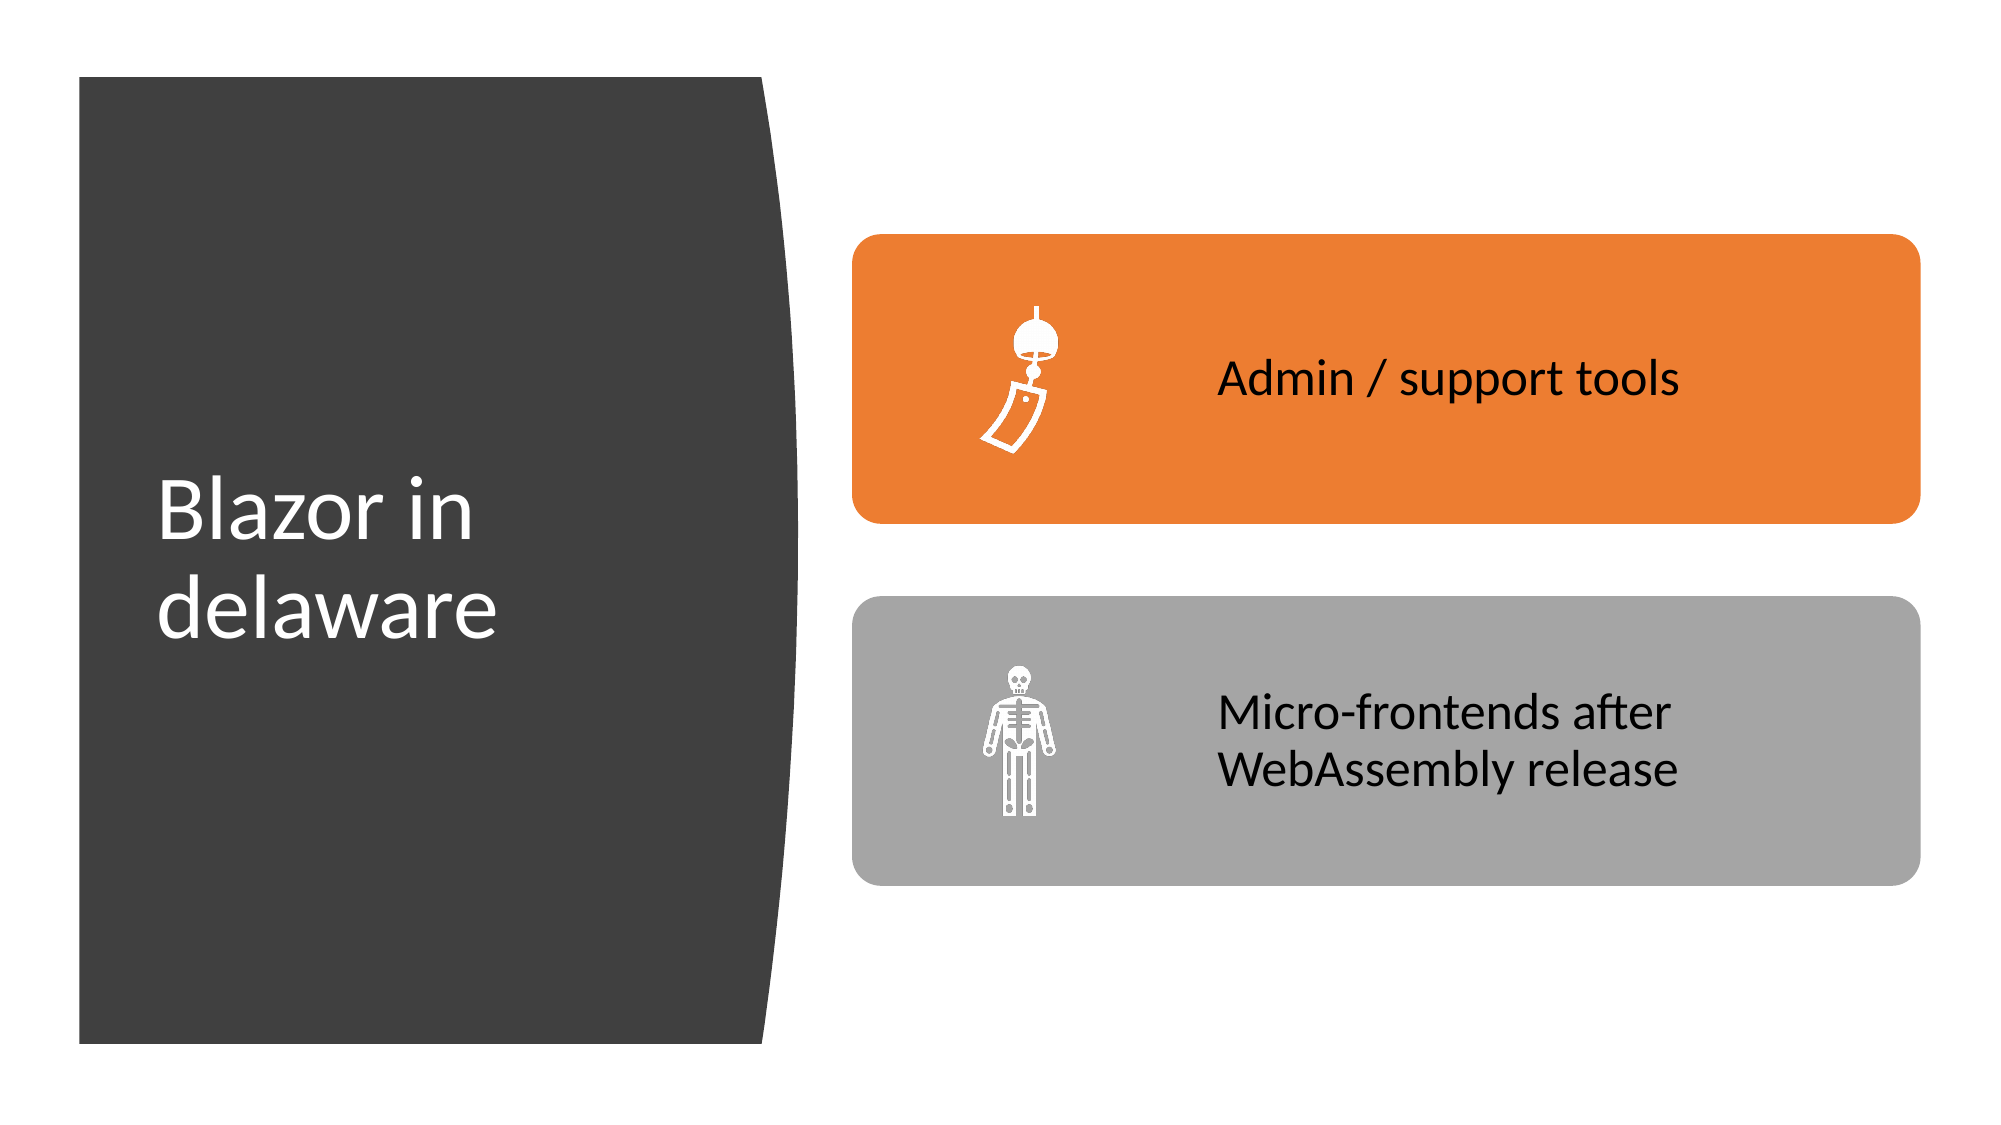

Admin / support tools
Micro-frontends after WebAssembly release

# Blazor in delaware